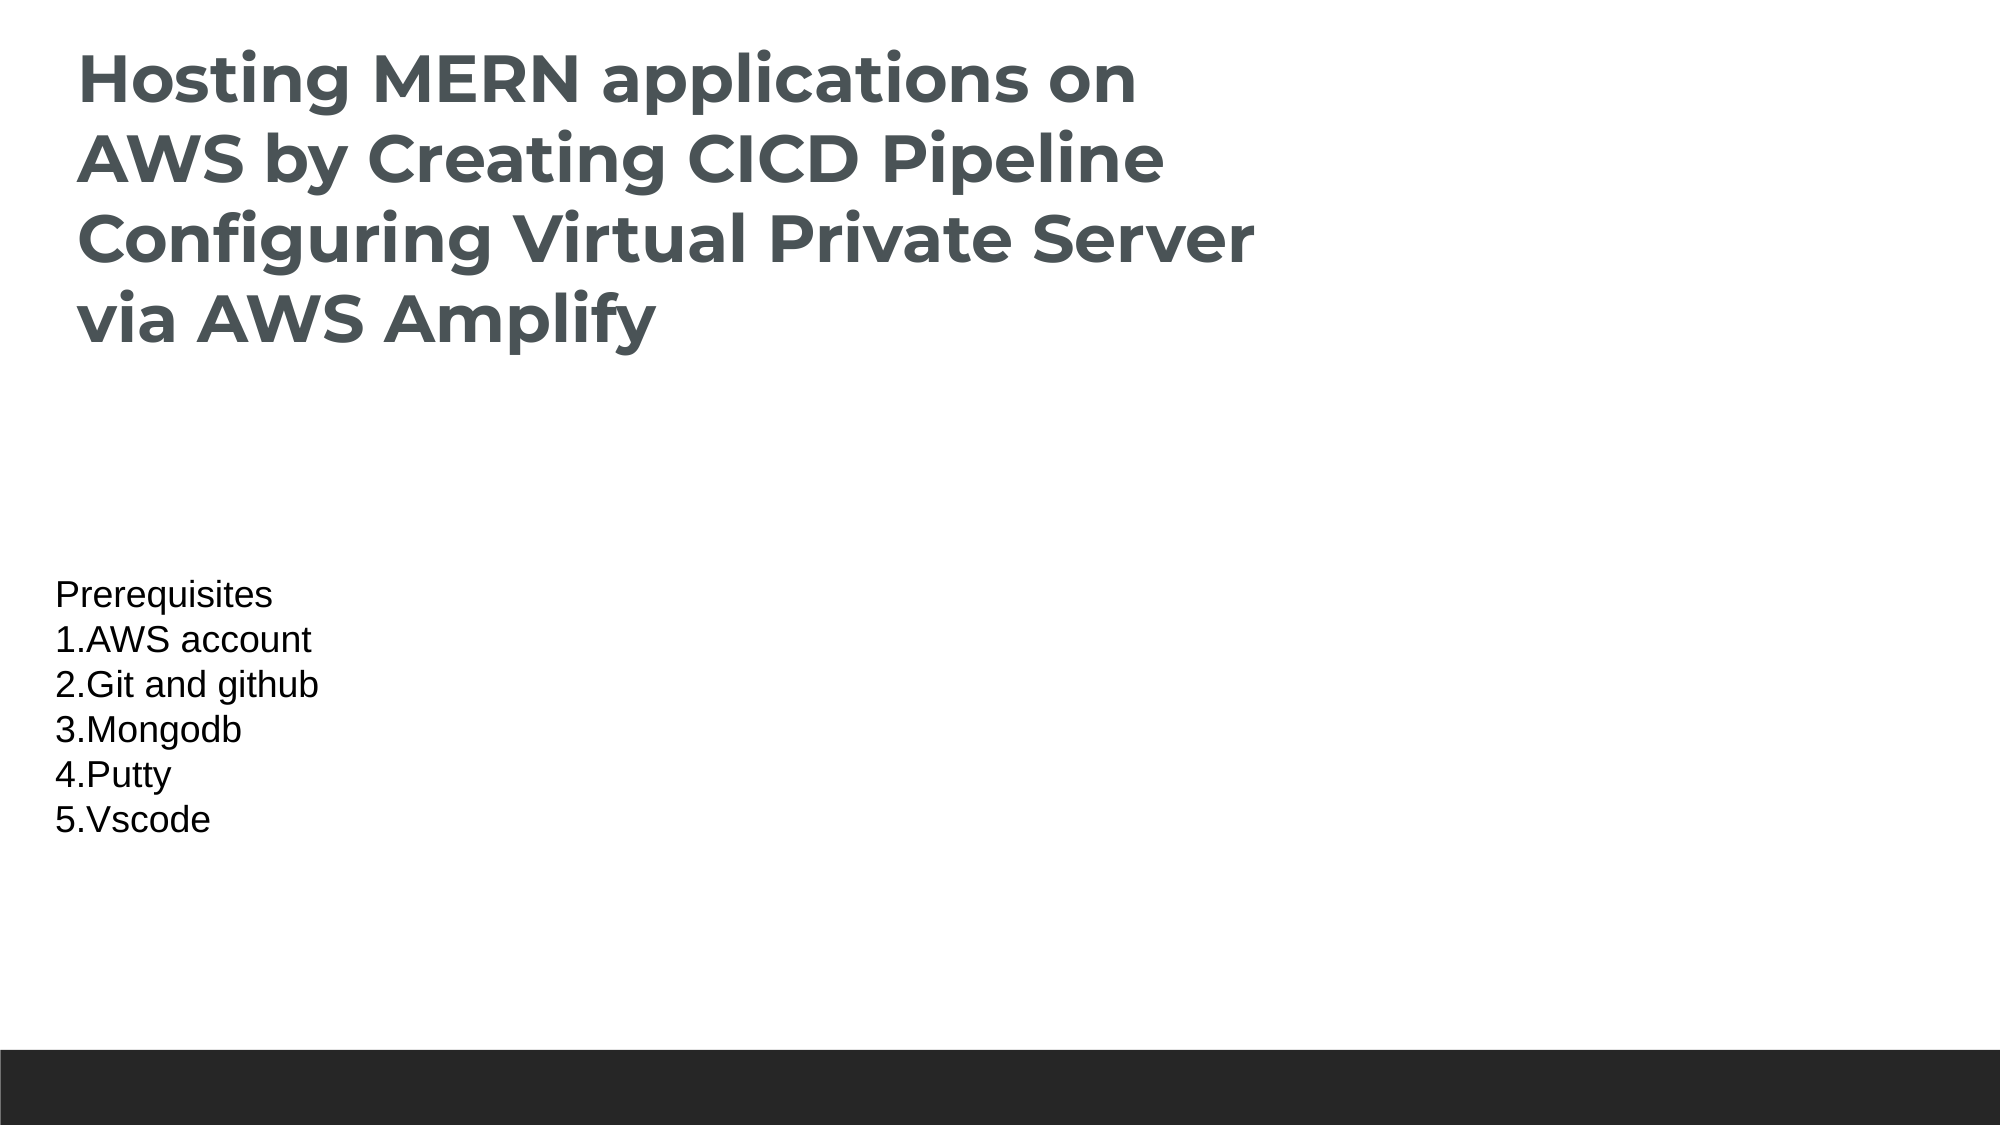

Hosting MERN applications on AWS by Creating CICD Pipeline Configuring Virtual Private Server via AWS Amplify
Prerequisites
1.AWS account
2.Git and github
3.Mongodb
4.Putty
5.Vscode